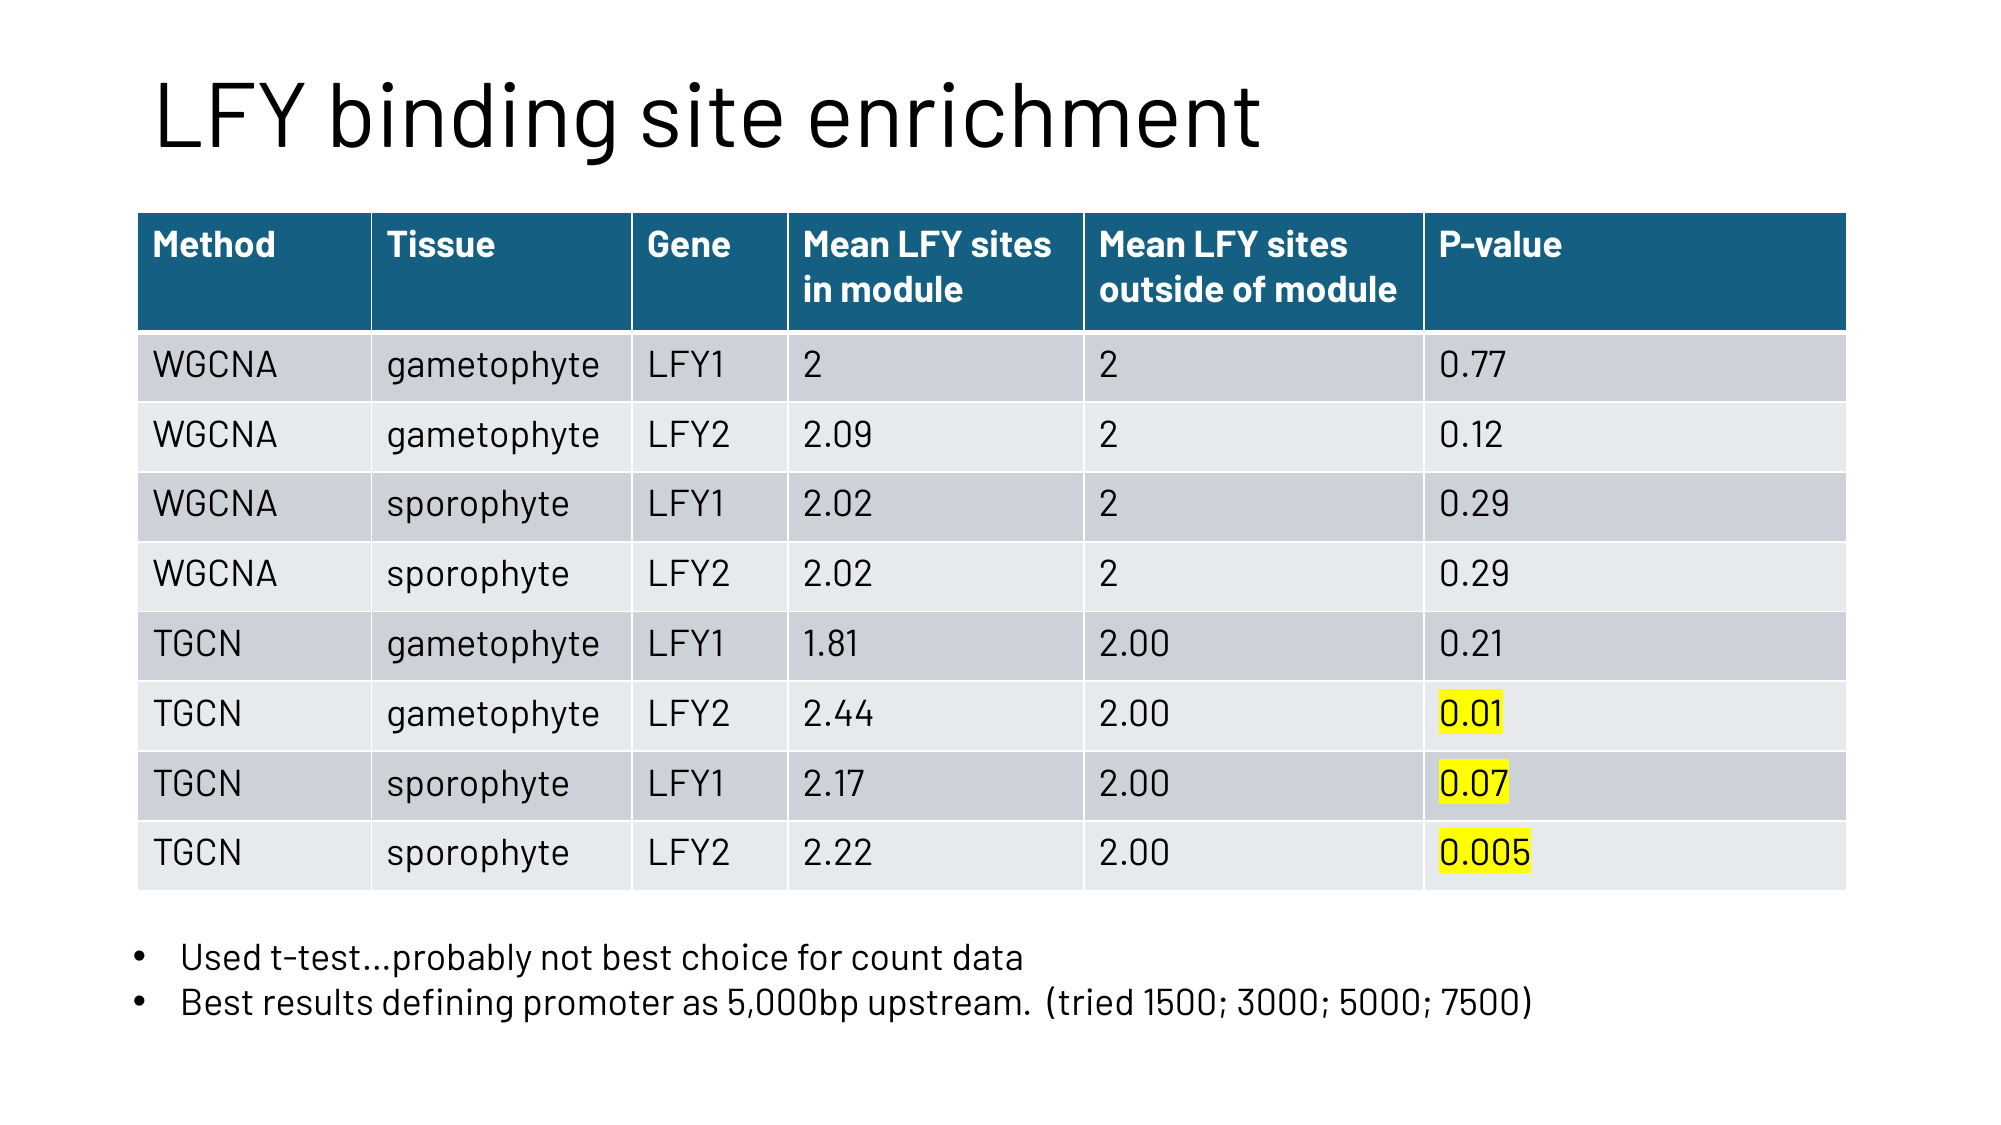

# LFY binding site enrichment
| Method | Tissue | Gene | Mean LFY sites in module | Mean LFY sites outside of module | P-value |
| --- | --- | --- | --- | --- | --- |
| WGCNA | gametophyte | LFY1 | 2 | 2 | 0.77 |
| WGCNA | gametophyte | LFY2 | 2.09 | 2 | 0.12 |
| WGCNA | sporophyte | LFY1 | 2.02 | 2 | 0.29 |
| WGCNA | sporophyte | LFY2 | 2.02 | 2 | 0.29 |
| TGCN | gametophyte | LFY1 | 1.81 | 2.00 | 0.21 |
| TGCN | gametophyte | LFY2 | 2.44 | 2.00 | 0.01 |
| TGCN | sporophyte | LFY1 | 2.17 | 2.00 | 0.07 |
| TGCN | sporophyte | LFY2 | 2.22 | 2.00 | 0.005 |
Used t-test…probably not best choice for count data
Best results defining promoter as 5,000bp upstream.  (tried 1500; 3000; 5000; 7500)